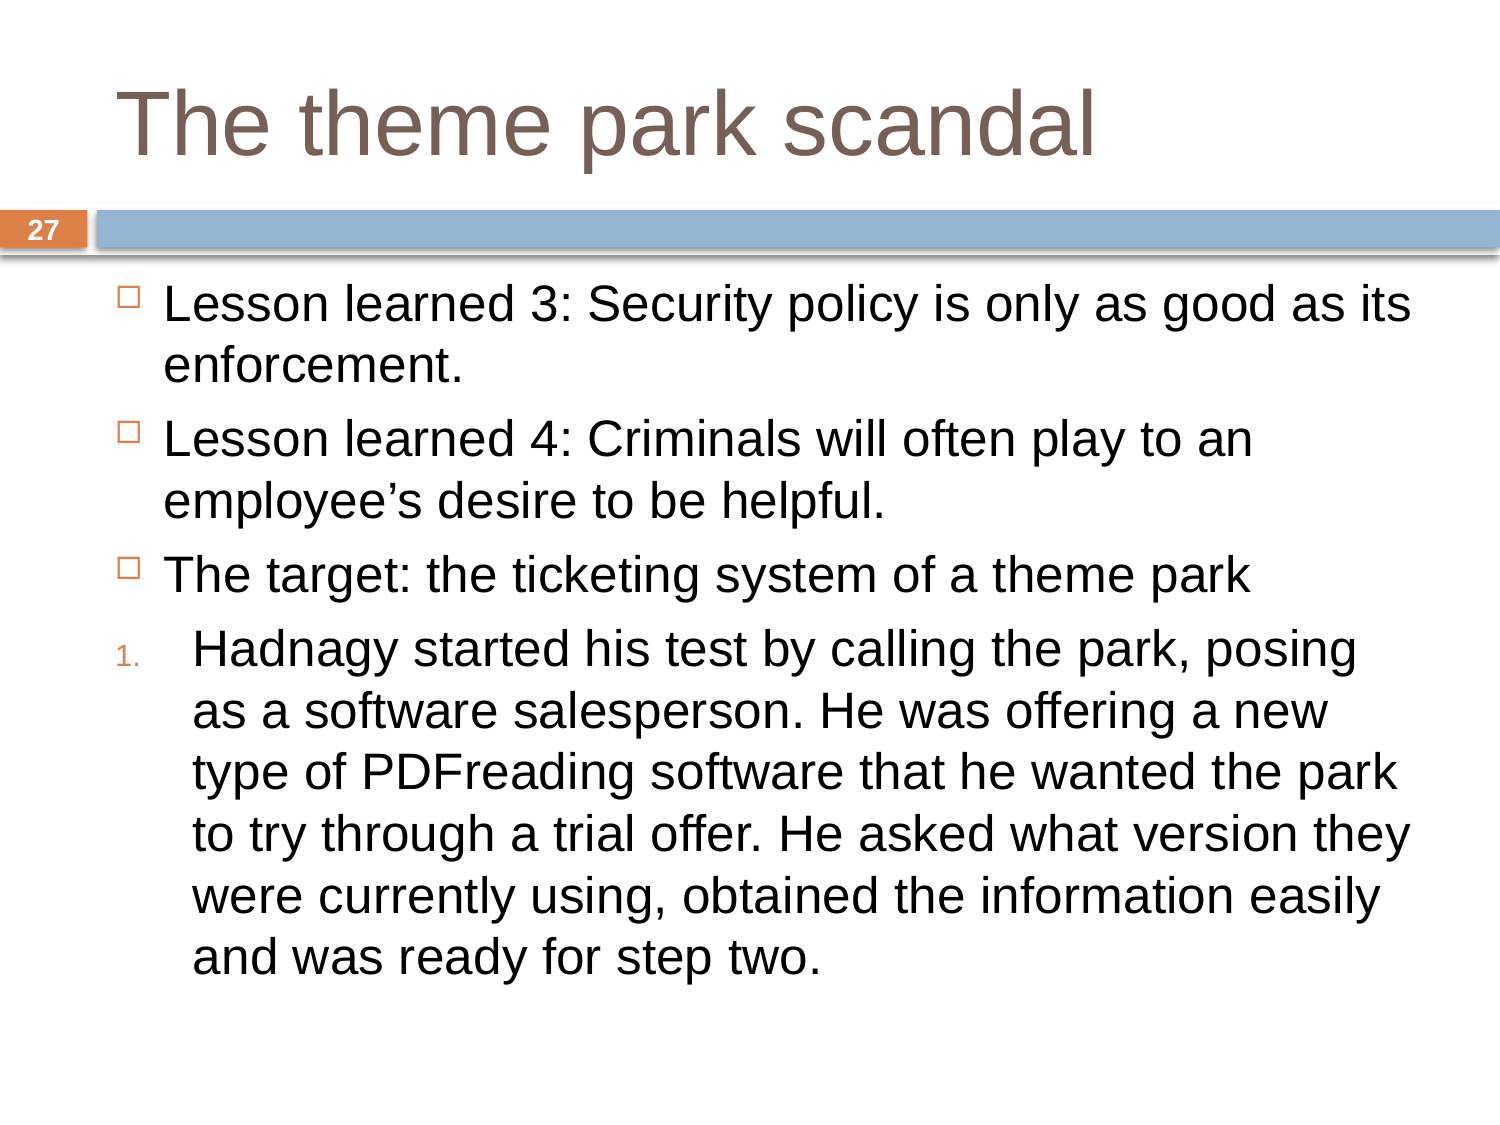

# The theme park scandal
27
Lesson learned 3: Security policy is only as good as its enforcement.
Lesson learned 4: Criminals will often play to an employee’s desire to be helpful.
The target: the ticketing system of a theme park
Hadnagy started his test by calling the park, posing as a software salesperson. He was offering a new type of PDFreading software that he wanted the park to try through a trial offer. He asked what version they were currently using, obtained the information easily and was ready for step two.